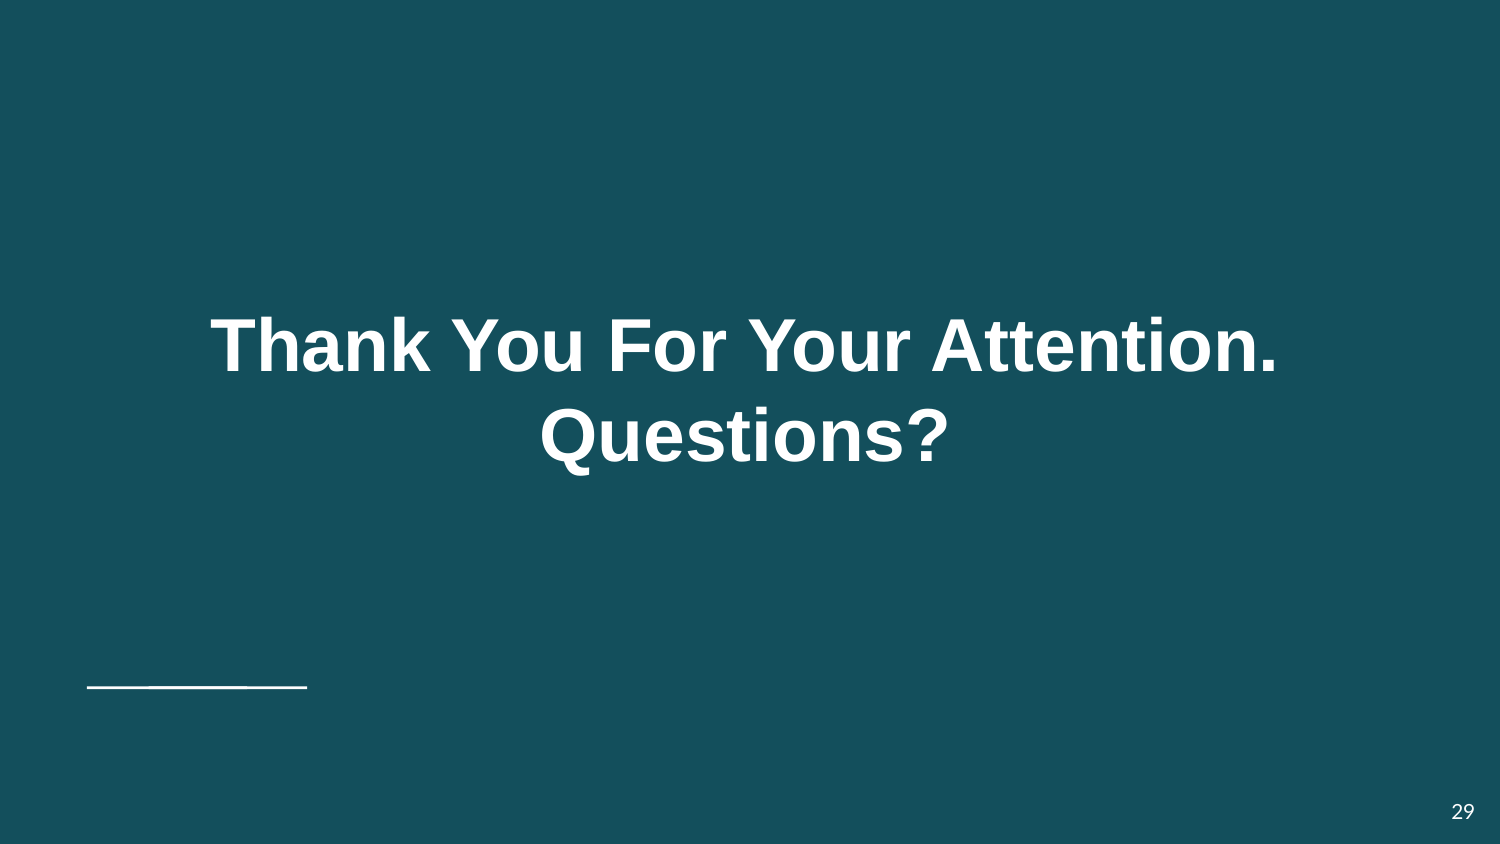

# Thank You For Your Attention.
Questions?
29